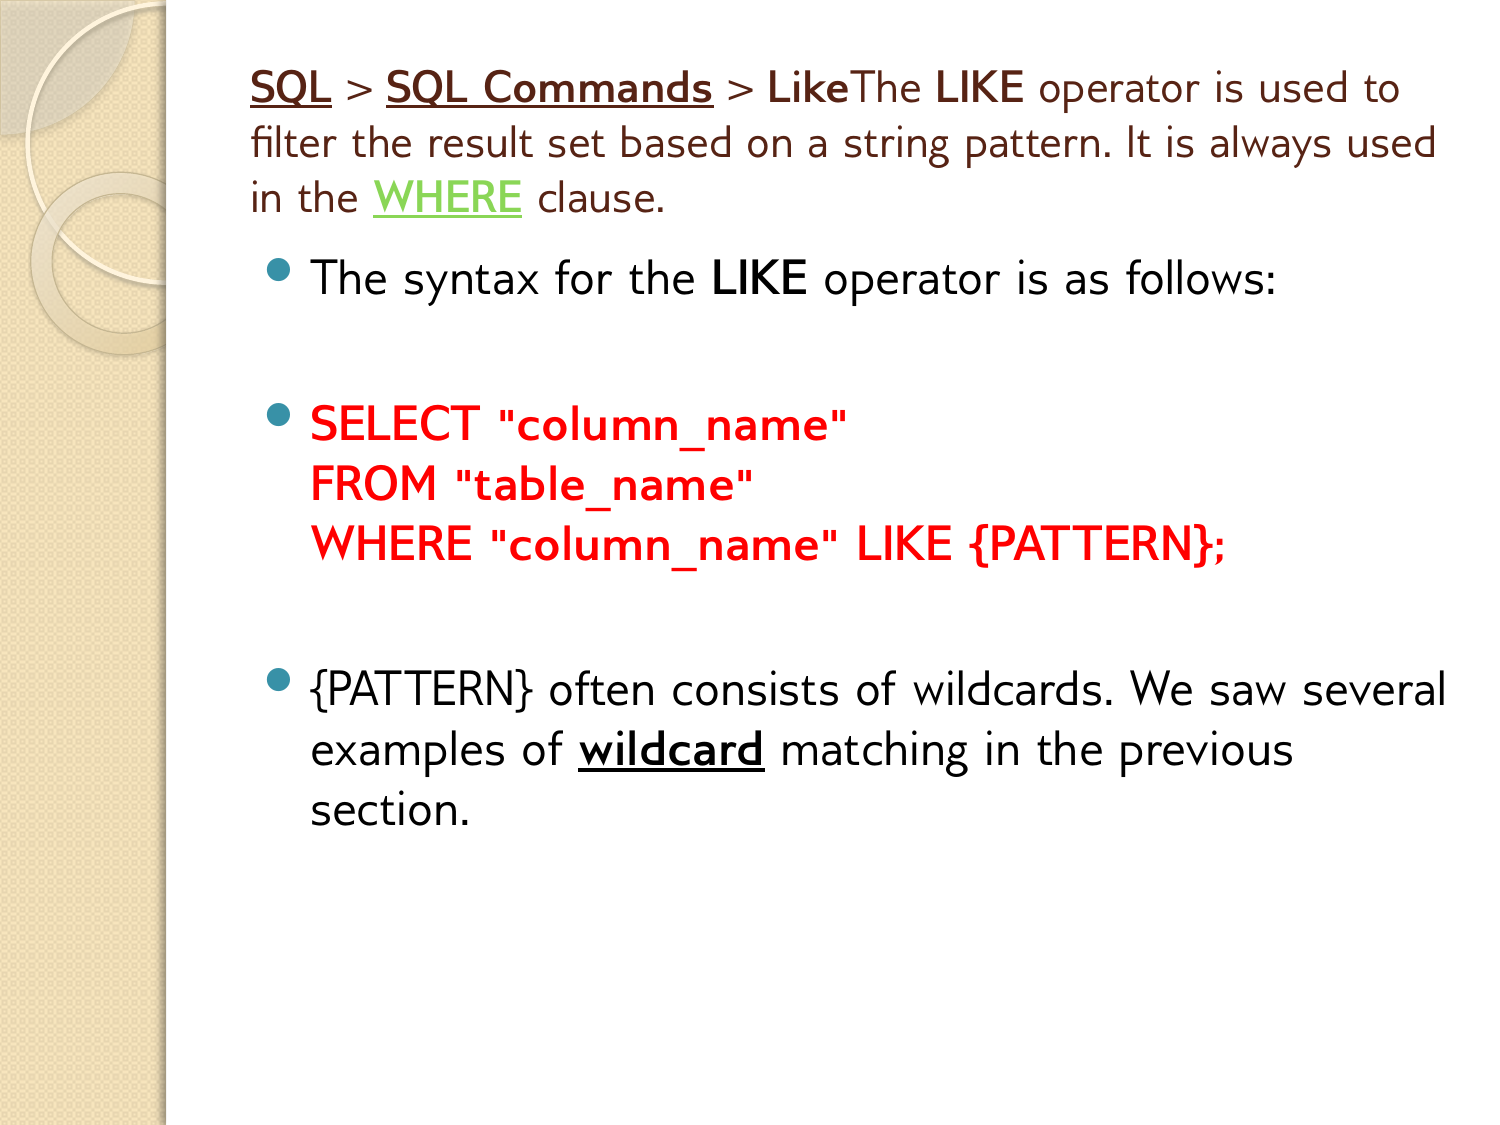

# SQL > SQL Commands > LikeThe LIKE operator is used to filter the result set based on a string pattern. It is always used in the WHERE clause.
The syntax for the LIKE operator is as follows:

SELECT "column_name"
FROM "table_name"
WHERE "column_name" LIKE {PATTERN};

{PATTERN} often consists of wildcards. We saw several examples of wildcard matching in the previous section.